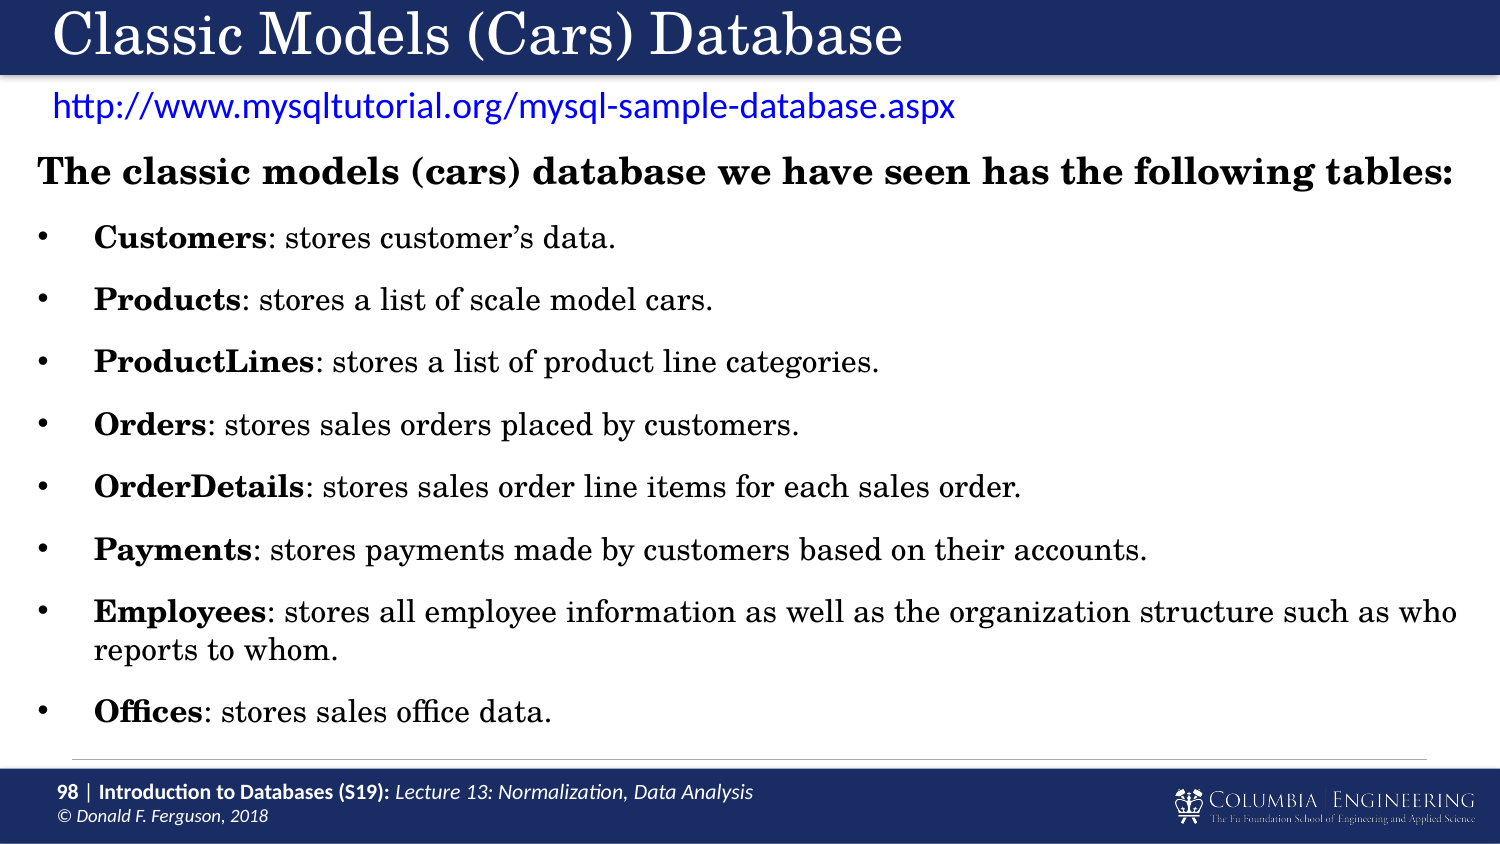

# Classic Models (Cars) Database
http://www.mysqltutorial.org/mysql-sample-database.aspx
The classic models (cars) database we have seen has the following tables:
Customers: stores customer’s data.
Products: stores a list of scale model cars.
ProductLines: stores a list of product line categories.
Orders: stores sales orders placed by customers.
OrderDetails: stores sales order line items for each sales order.
Payments: stores payments made by customers based on their accounts.
Employees: stores all employee information as well as the organization structure such as who reports to whom.
Offices: stores sales office data.